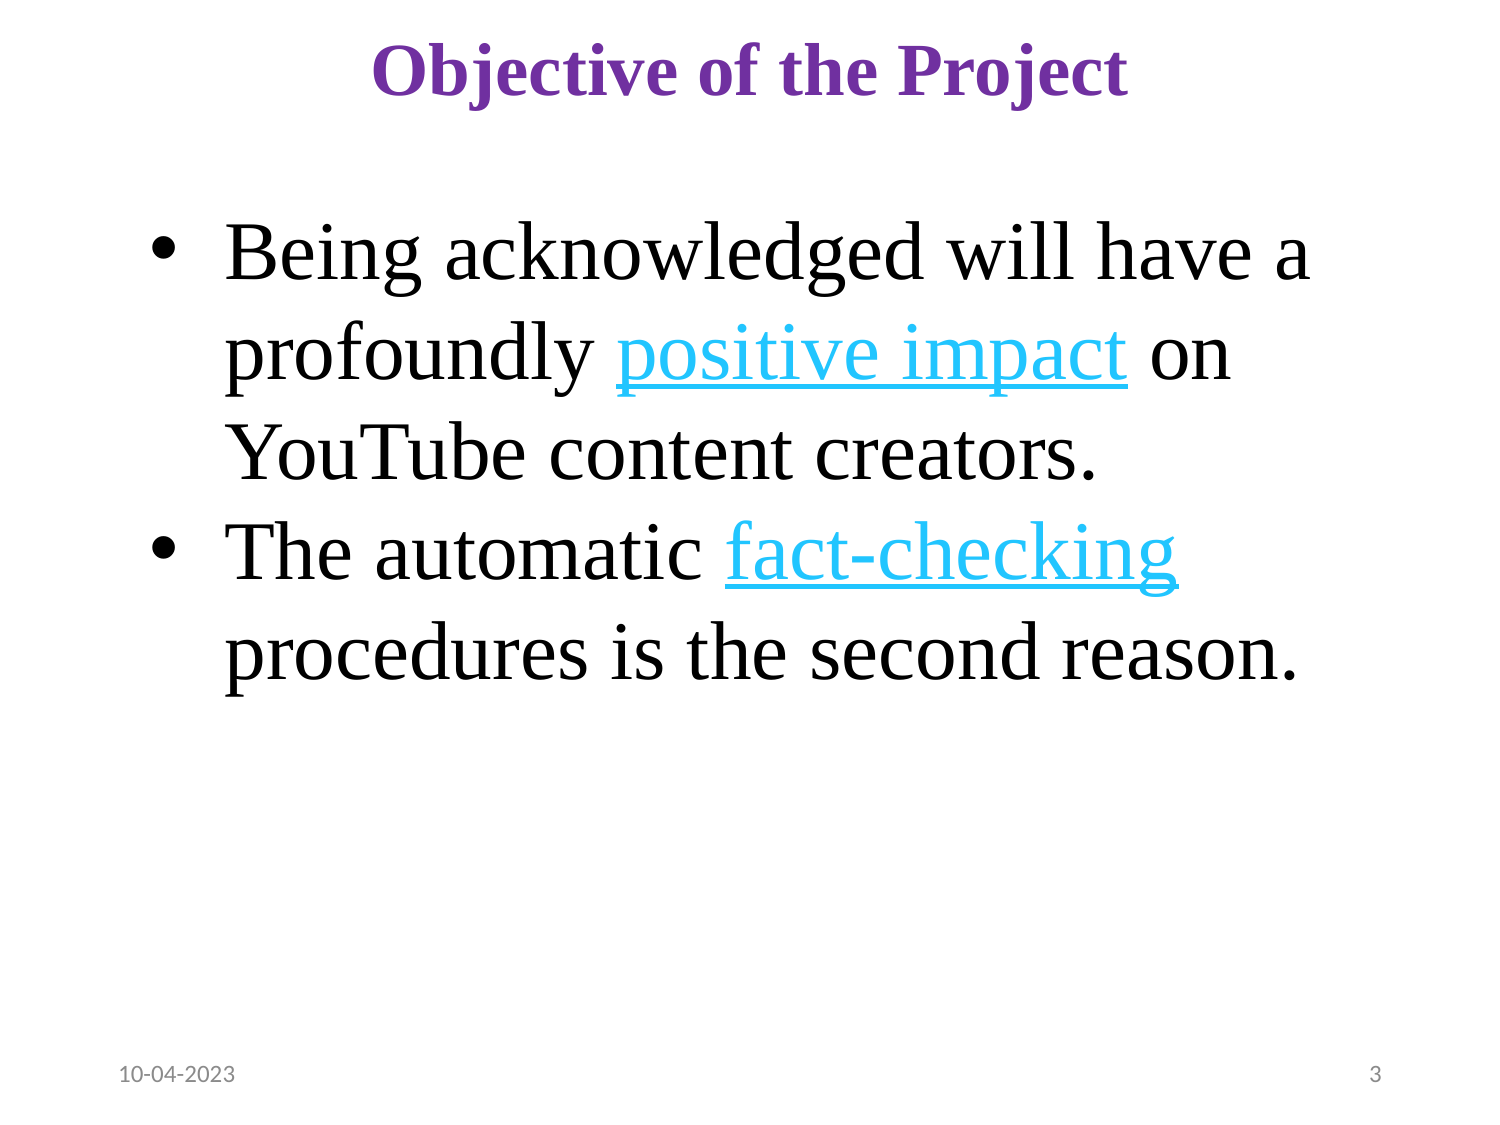

# Objective of the Project
Being acknowledged will have a profoundly positive impact on YouTube content creators.
The automatic fact-checking procedures is the second reason.
10-04-2023
3